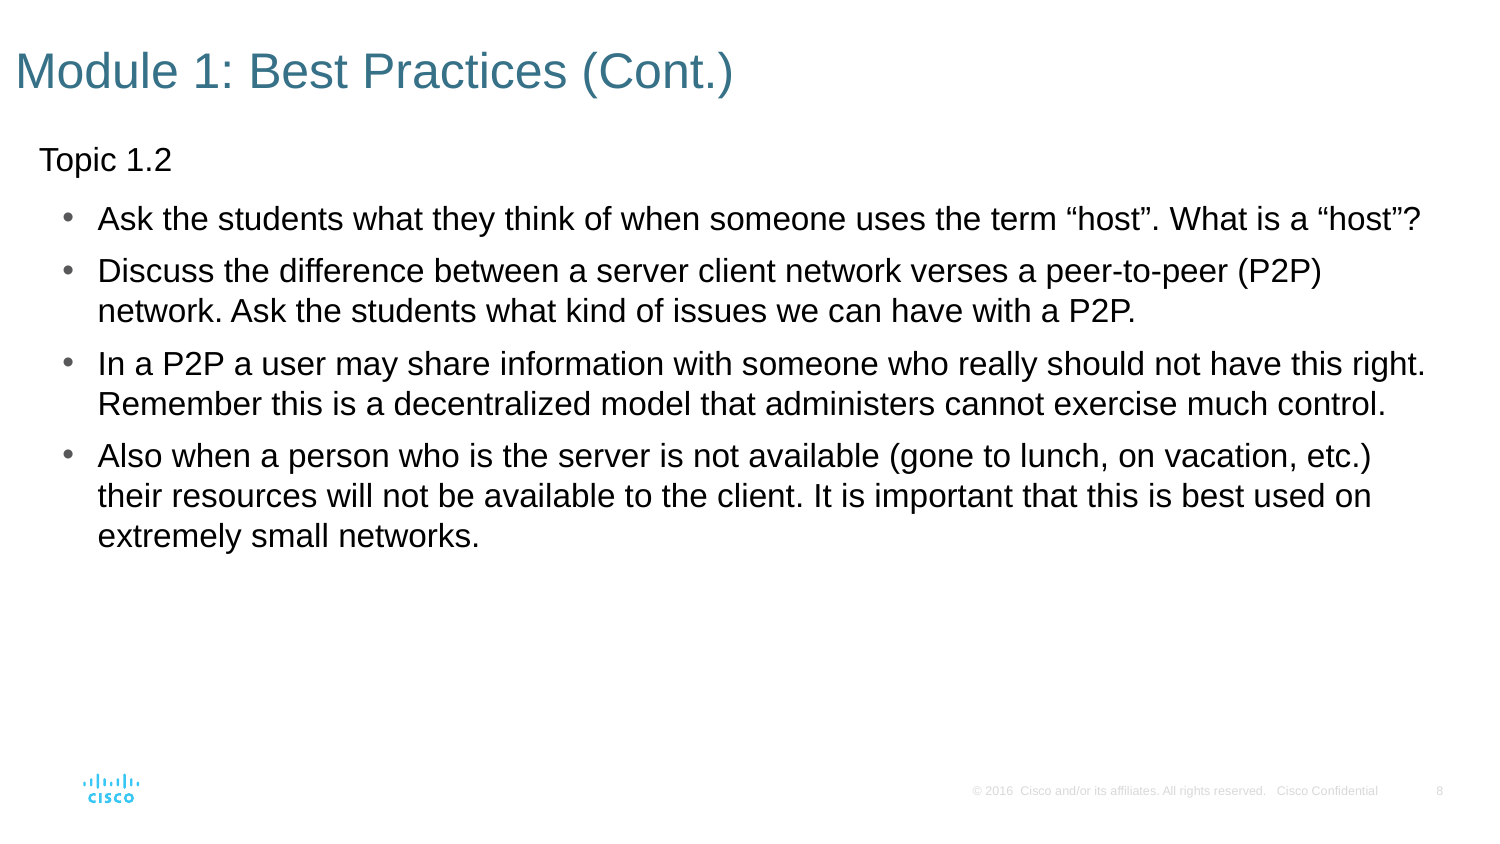

# Module 1: Best Practices (Cont.)
Topic 1.2
Ask the students what they think of when someone uses the term “host”. What is a “host”?
Discuss the difference between a server client network verses a peer-to-peer (P2P) network. Ask the students what kind of issues we can have with a P2P.
In a P2P a user may share information with someone who really should not have this right. Remember this is a decentralized model that administers cannot exercise much control.
Also when a person who is the server is not available (gone to lunch, on vacation, etc.) their resources will not be available to the client. It is important that this is best used on extremely small networks.